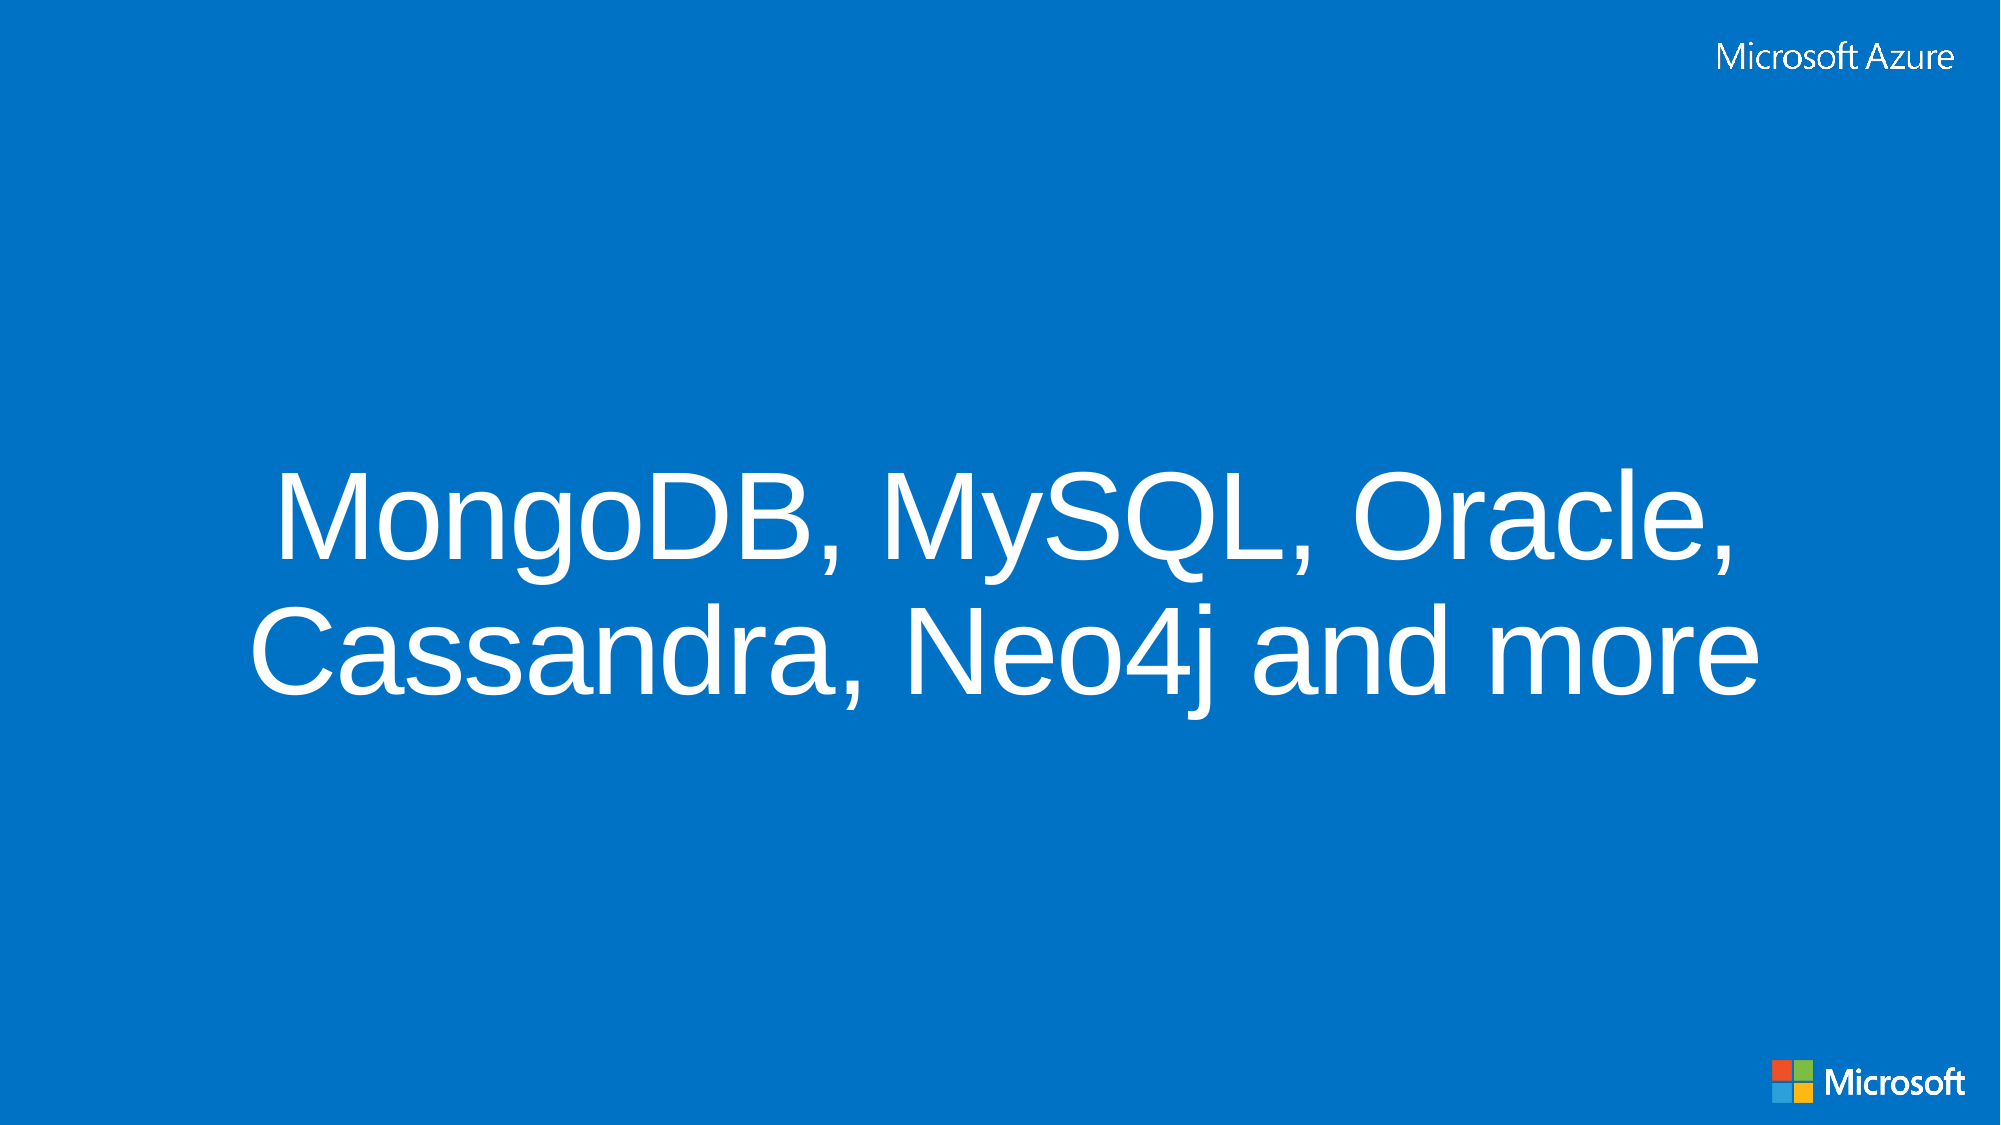

# MongoDB, MySQL, Oracle, Cassandra, Neo4j and more